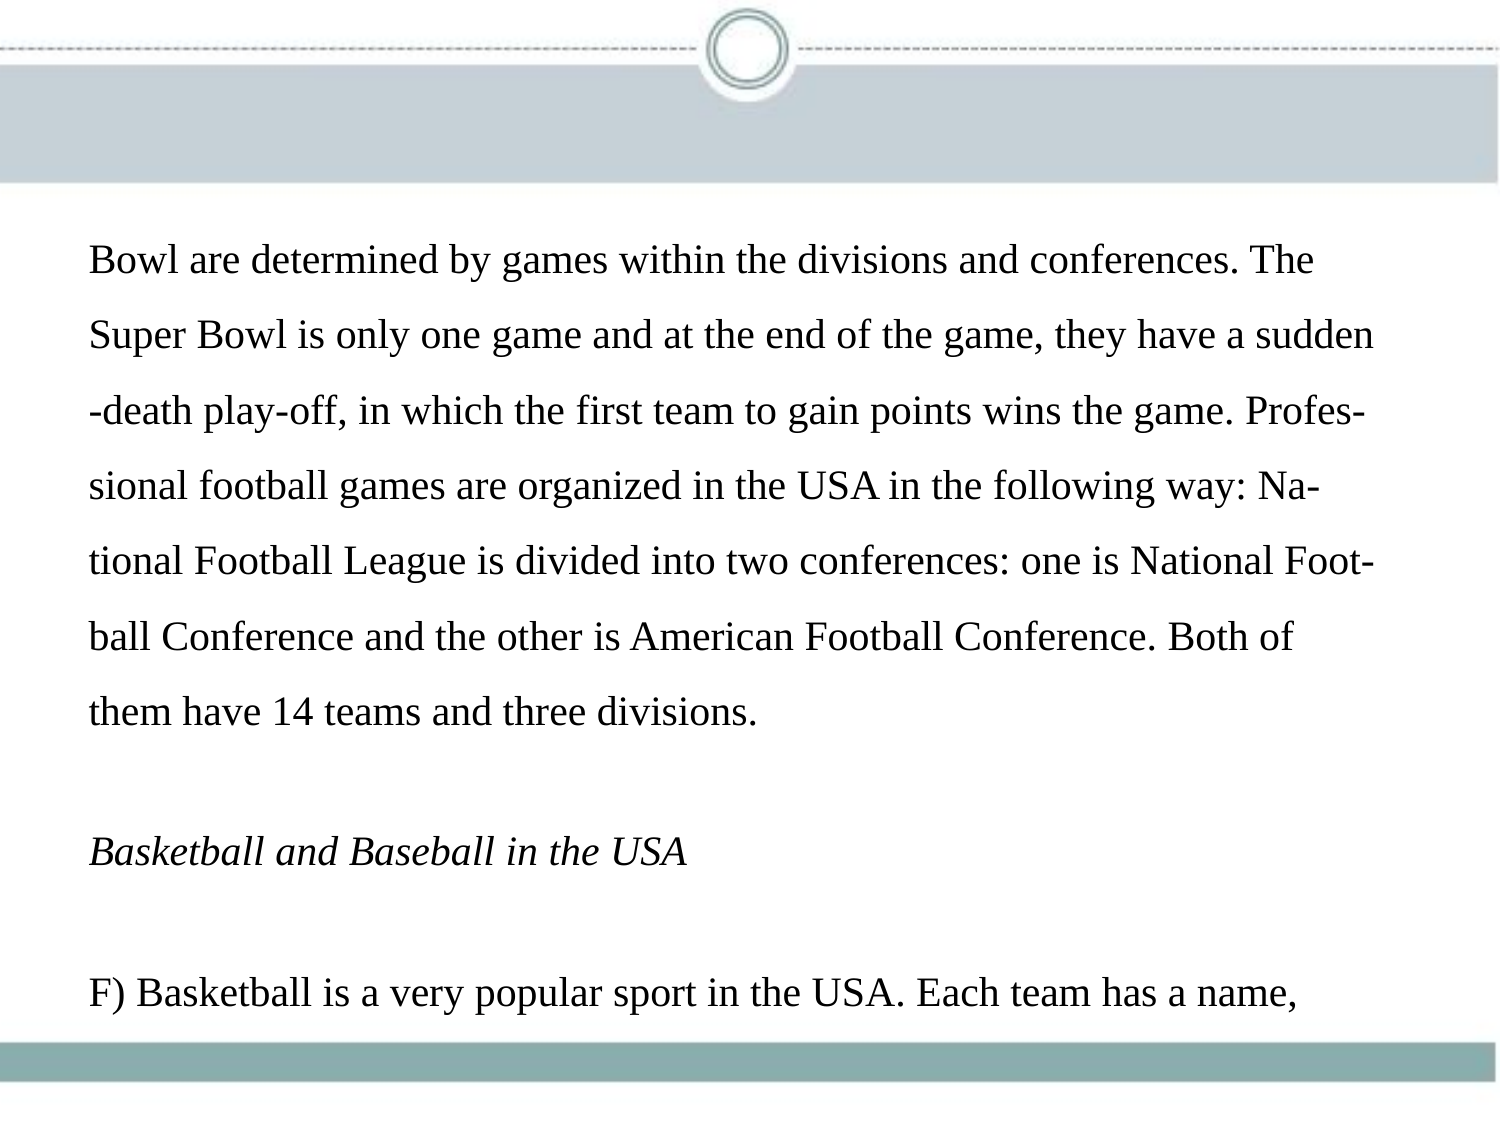

Bowl are determined by games within the divisions and conferences. The
Super Bowl is only one game and at the end of the game, they have a sudden
-death play-off, in which the first team to gain points wins the game. Profes-
sional football games are organized in the USA in the following way: Na-
tional Football League is divided into two conferences: one is National Foot-
ball Conference and the other is American Football Conference. Both of
them have 14 teams and three divisions.
Basketball and Baseball in the USA
F) Basketball is a very popular sport in the USA. Each team has a name,